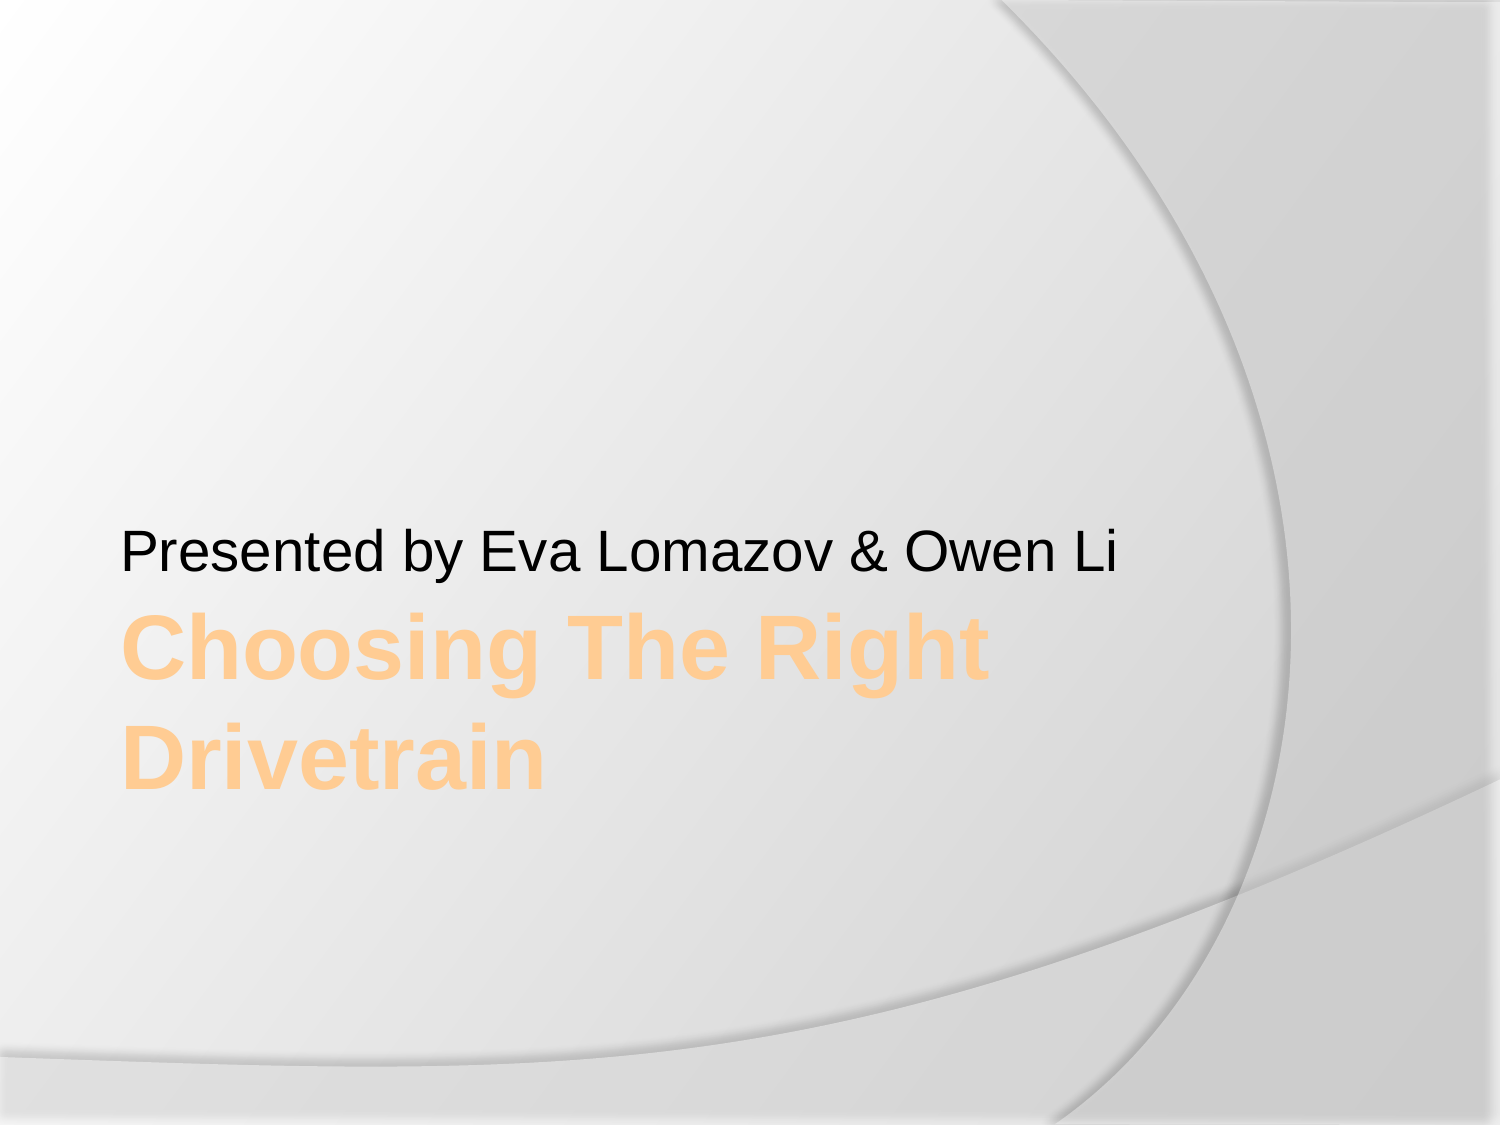

Presented by Eva Lomazov & Owen Li
# Choosing The Right Drivetrain